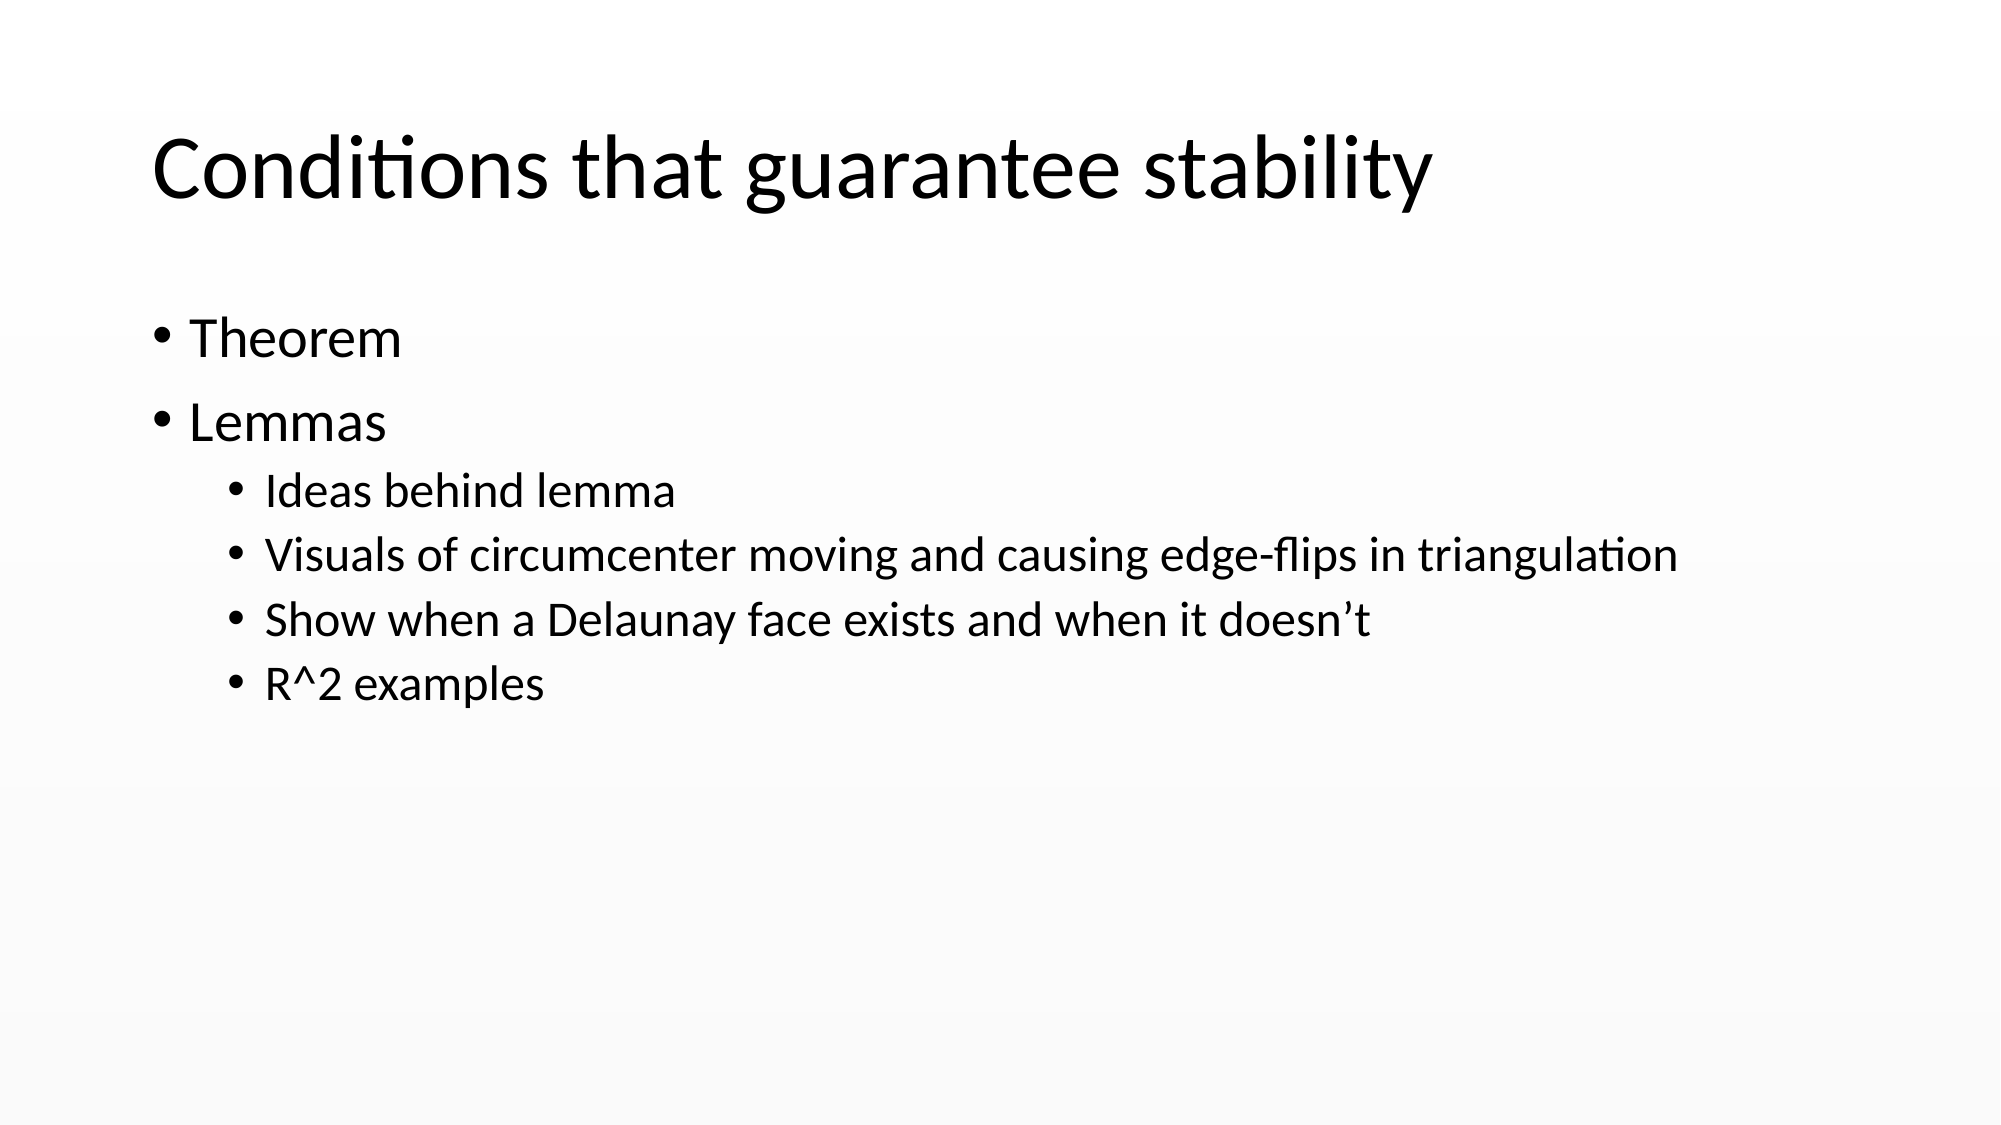

# Conditions that guarantee stability
Theorem
Lemmas
Ideas behind lemma
Visuals of circumcenter moving and causing edge-flips in triangulation
Show when a Delaunay face exists and when it doesn’t
R^2 examples